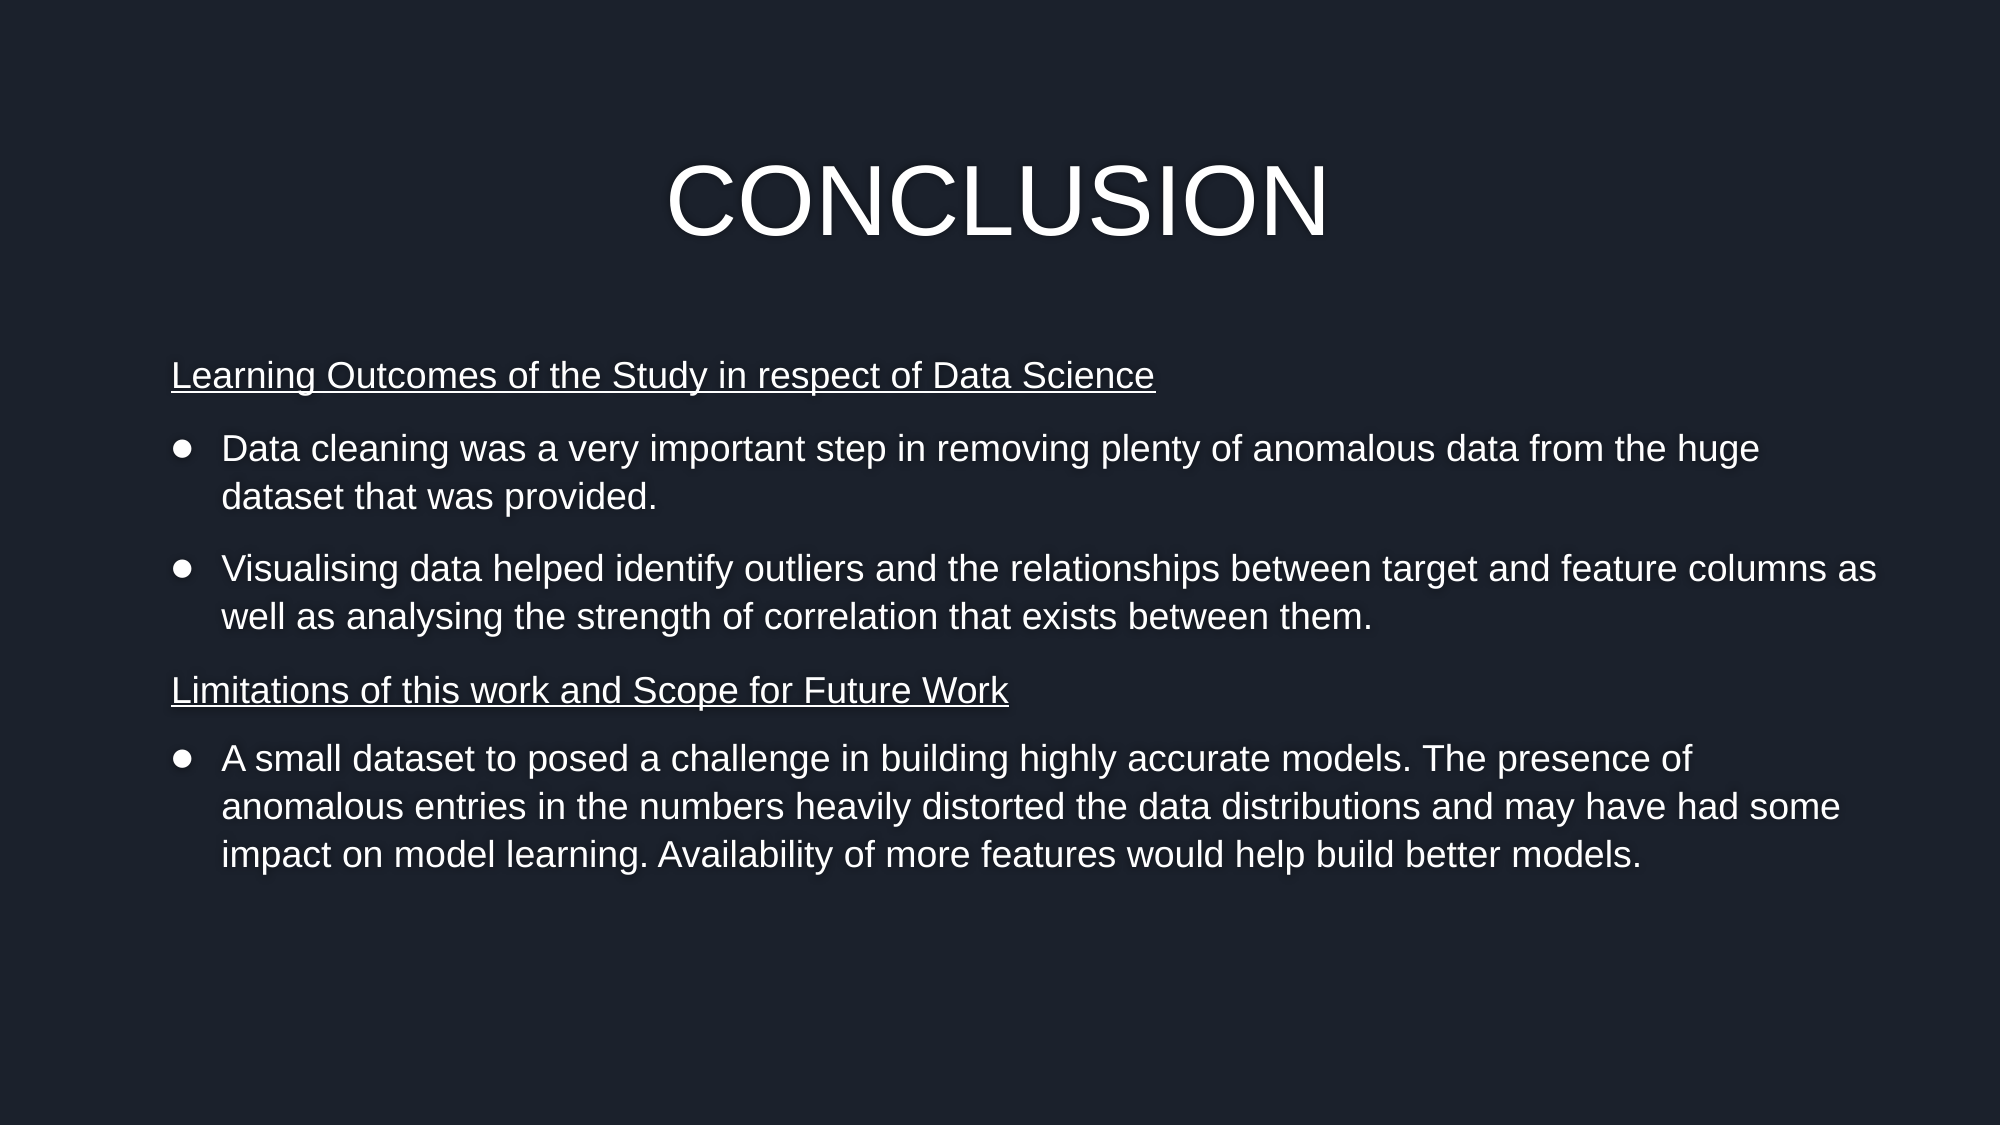

# CONCLUSION
Learning Outcomes of the Study in respect of Data Science
Data cleaning was a very important step in removing plenty of anomalous data from the huge dataset that was provided.
Visualising data helped identify outliers and the relationships between target and feature columns as well as analysing the strength of correlation that exists between them.
Limitations of this work and Scope for Future Work
A small dataset to posed a challenge in building highly accurate models. The presence of anomalous entries in the numbers heavily distorted the data distributions and may have had some impact on model learning. Availability of more features would help build better models.